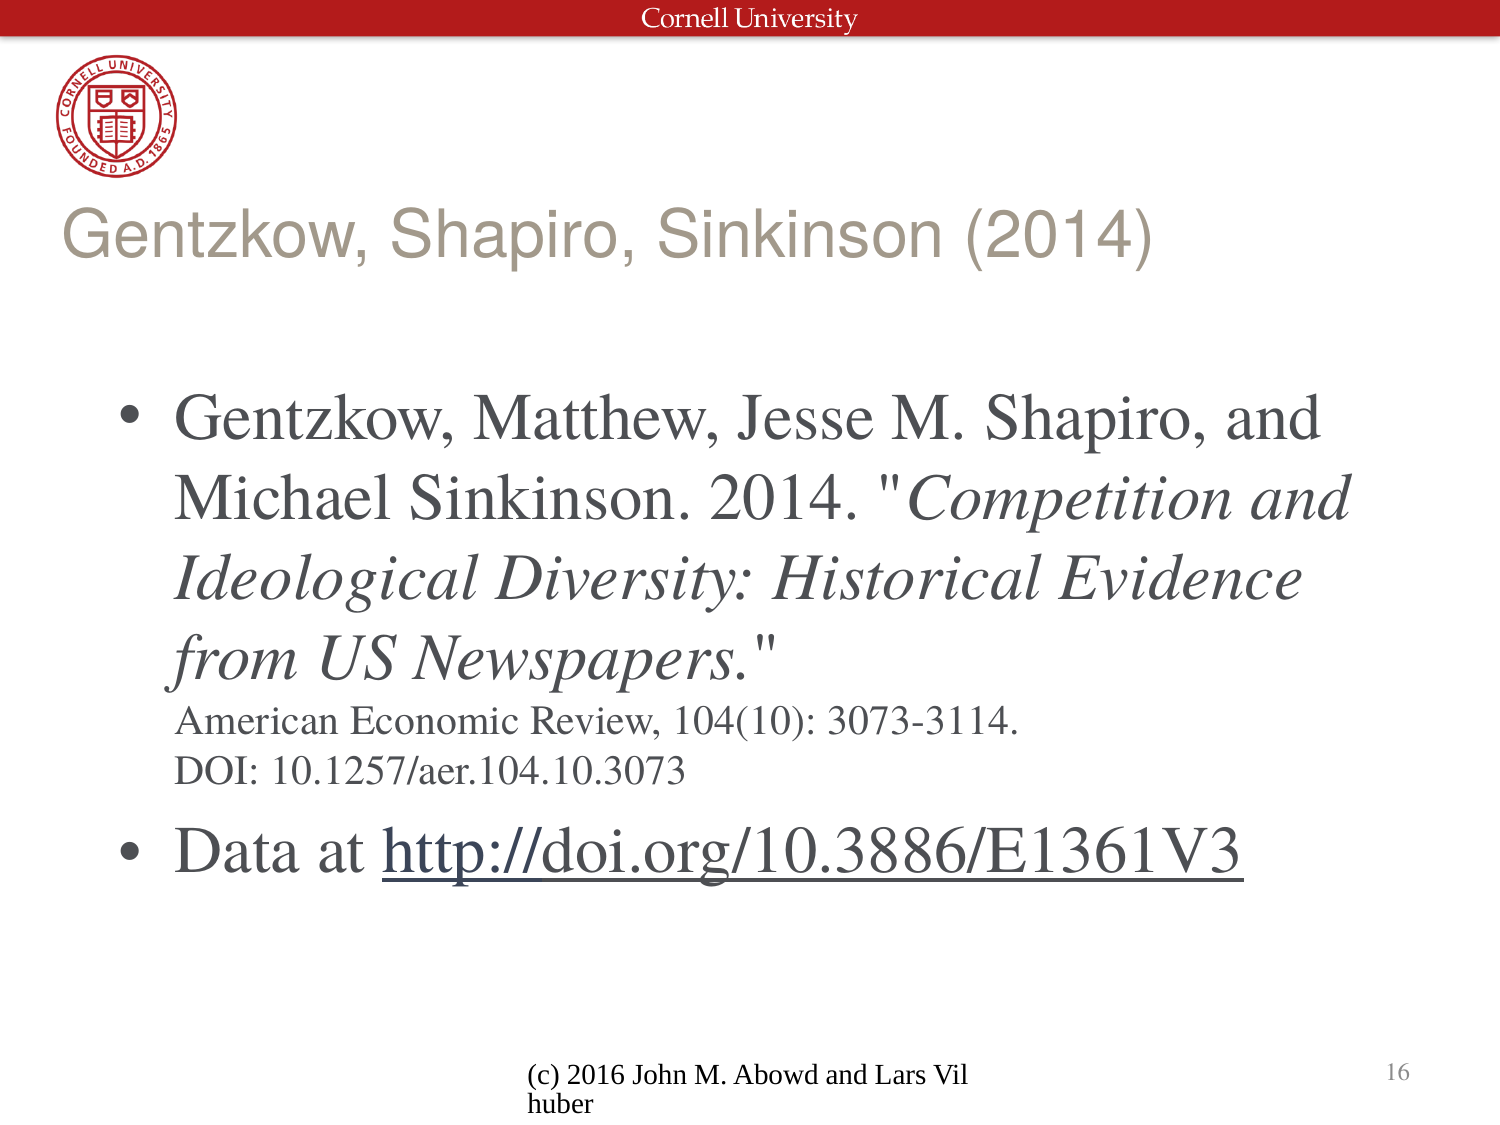

# Gentzkow, Shapiro, Sinkinson (2014)
Gentzkow, Matthew, Jesse M. Shapiro, and Michael Sinkinson. 2014. "Competition and Ideological Diversity: Historical Evidence from US Newspapers."
American Economic Review, 104(10): 3073-3114.
DOI: 10.1257/aer.104.10.3073
Data at http://doi.org/10.3886/E1361V3
(c) 2016 John M. Abowd and Lars Vilhuber
16